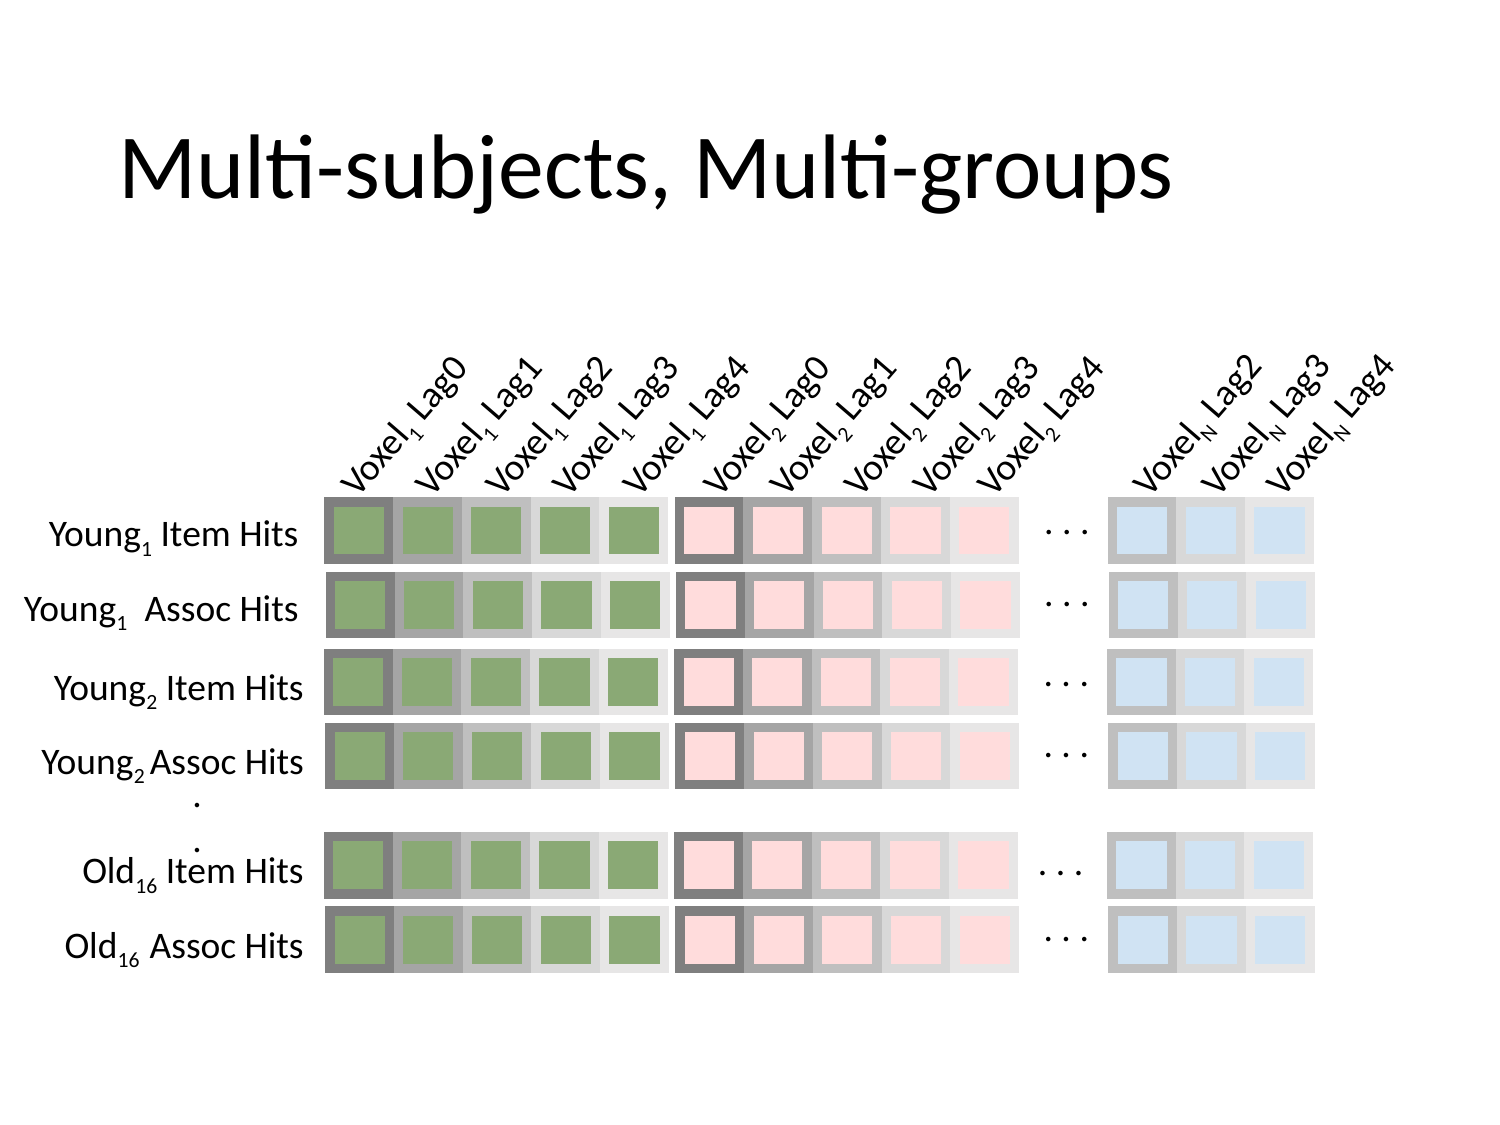

# Multi-subjects, Multi-groups
VoxelN Lag2
VoxelN Lag3
VoxelN Lag4
Voxel1 Lag0
Voxel1 Lag1
Voxel1 Lag2
Voxel1 Lag3
Voxel1 Lag4
Voxel2 Lag0
Voxel2 Lag1
Voxel2 Lag2
Voxel2 Lag3
Voxel2 Lag4
. . .
Young1 Item Hits

. . .
Young1  Assoc Hits

. . .

Young2 Item Hits
. . .

Young2 Assoc Hits
.
.
. . .

Old16 Item Hits
. . .

Old16  Assoc Hits